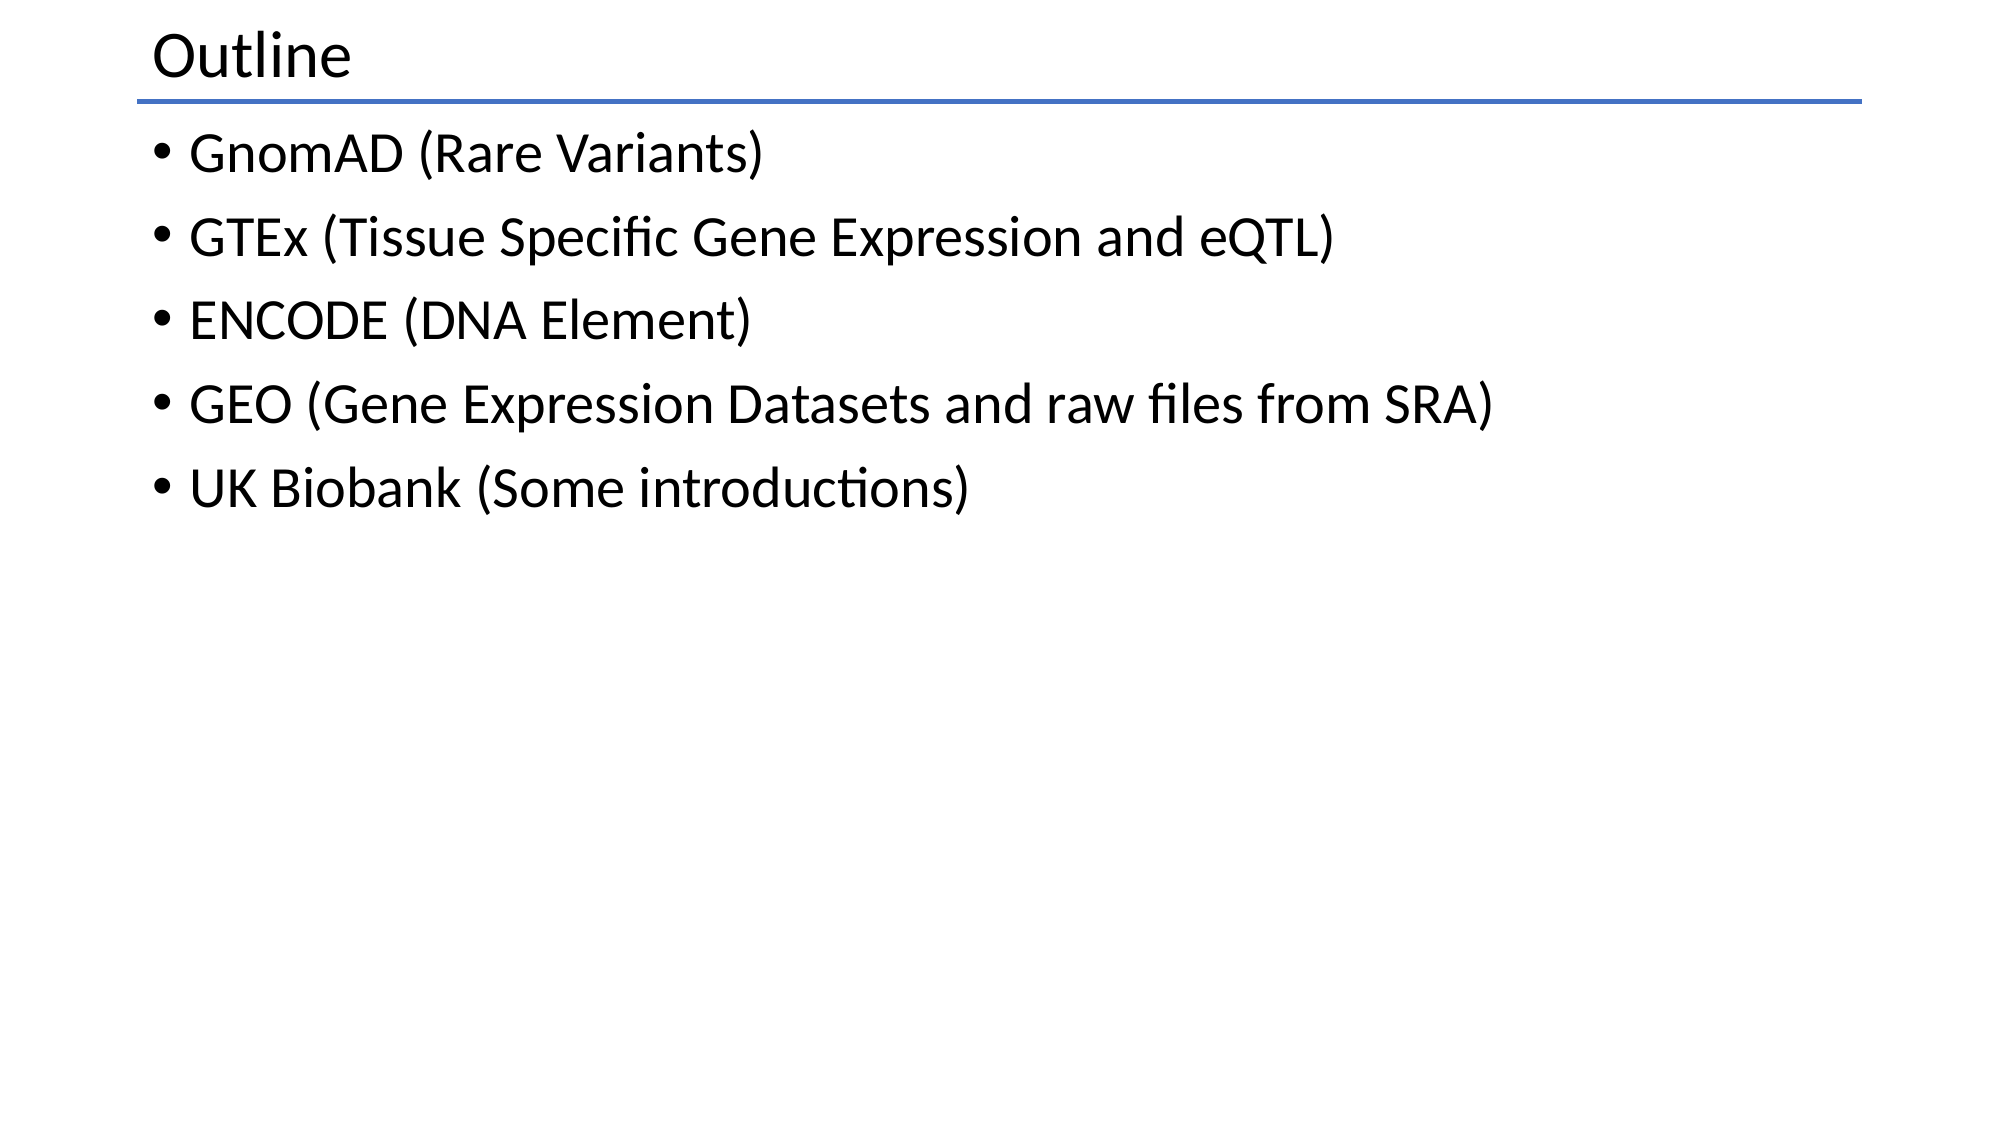

# Outline
GnomAD (Rare Variants)
GTEx (Tissue Specific Gene Expression and eQTL)
ENCODE (DNA Element)
GEO (Gene Expression Datasets and raw files from SRA)
UK Biobank (Some introductions)